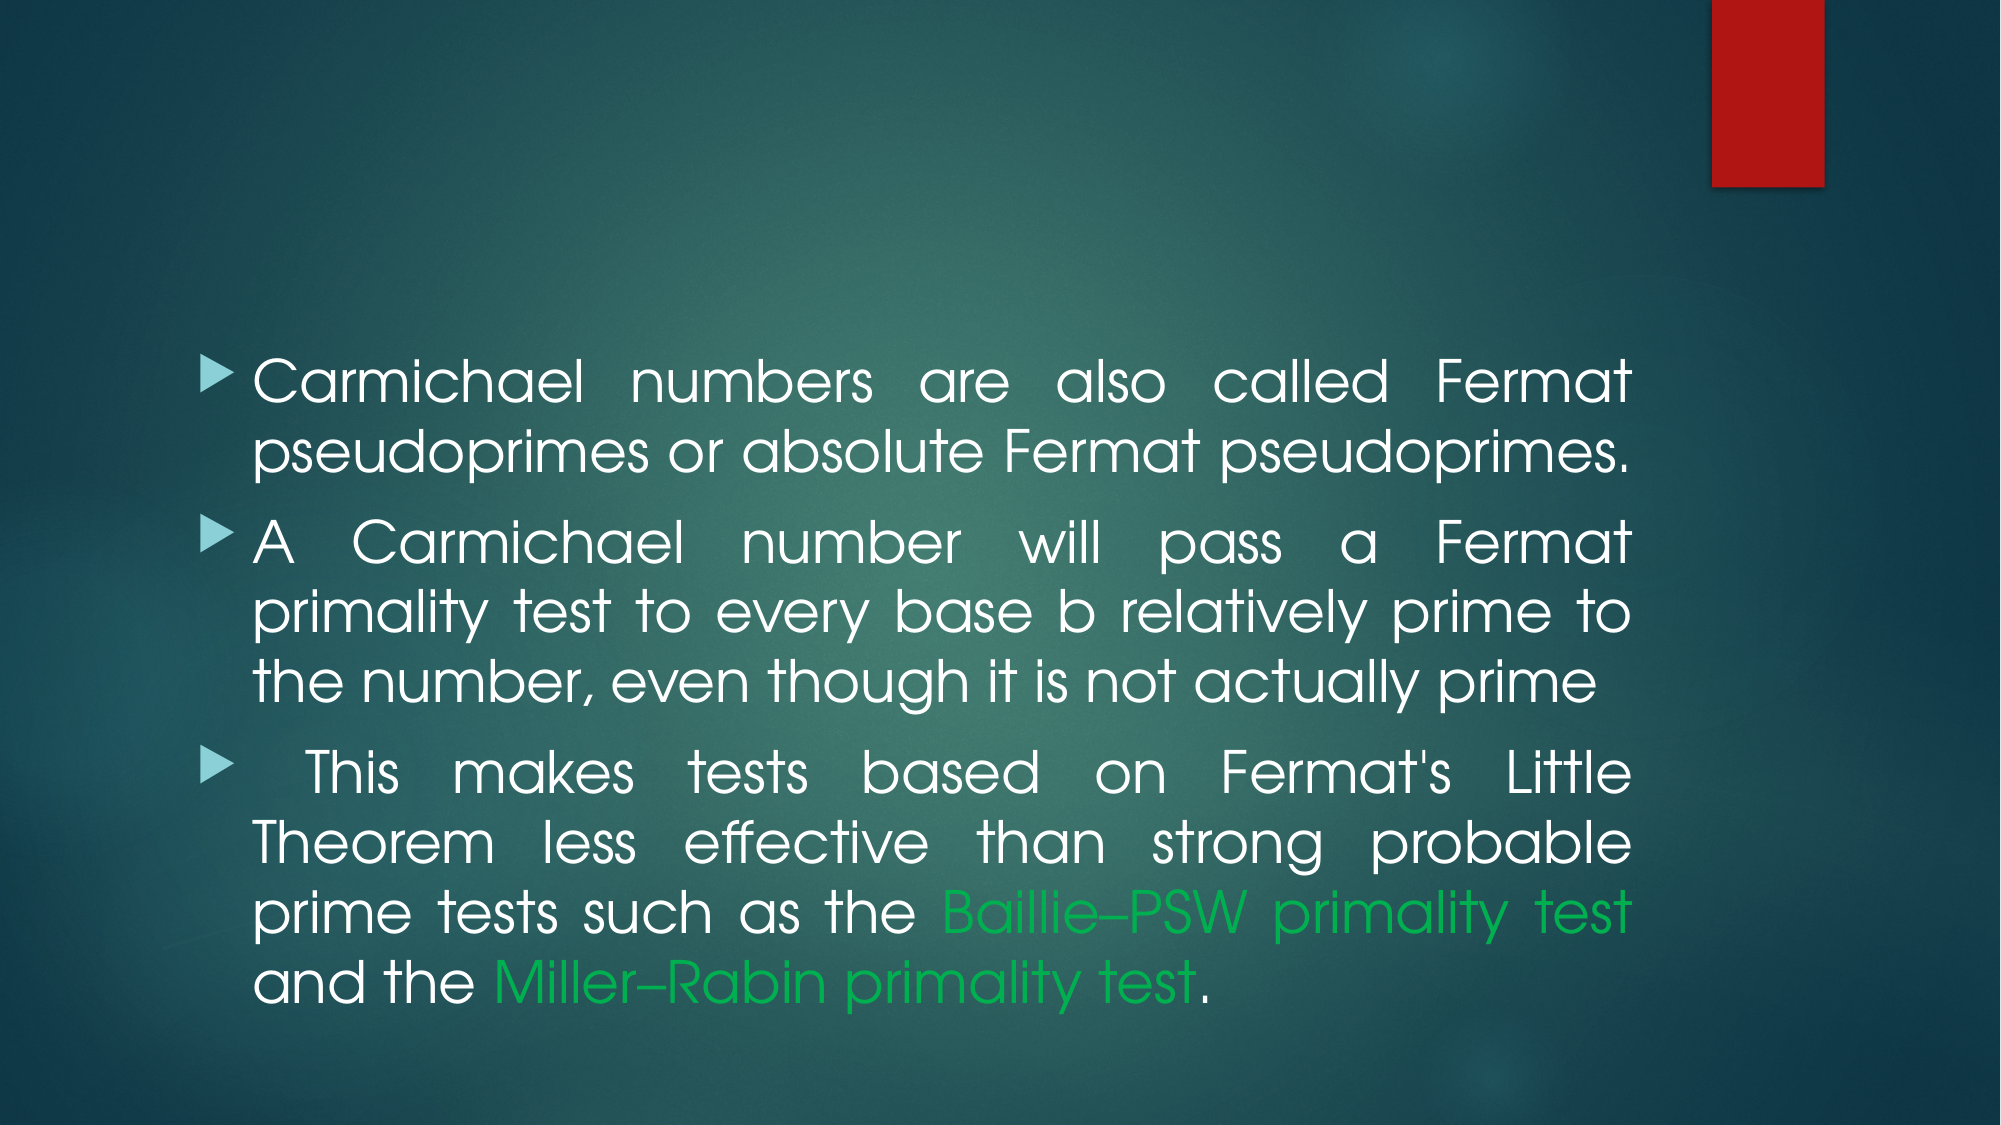

#
Carmichael numbers are also called Fermat pseudoprimes or absolute Fermat pseudoprimes.
A Carmichael number will pass a Fermat primality test to every base b relatively prime to the number, even though it is not actually prime
 This makes tests based on Fermat's Little Theorem less effective than strong probable prime tests such as the Baillie–PSW primality test and the Miller–Rabin primality test.